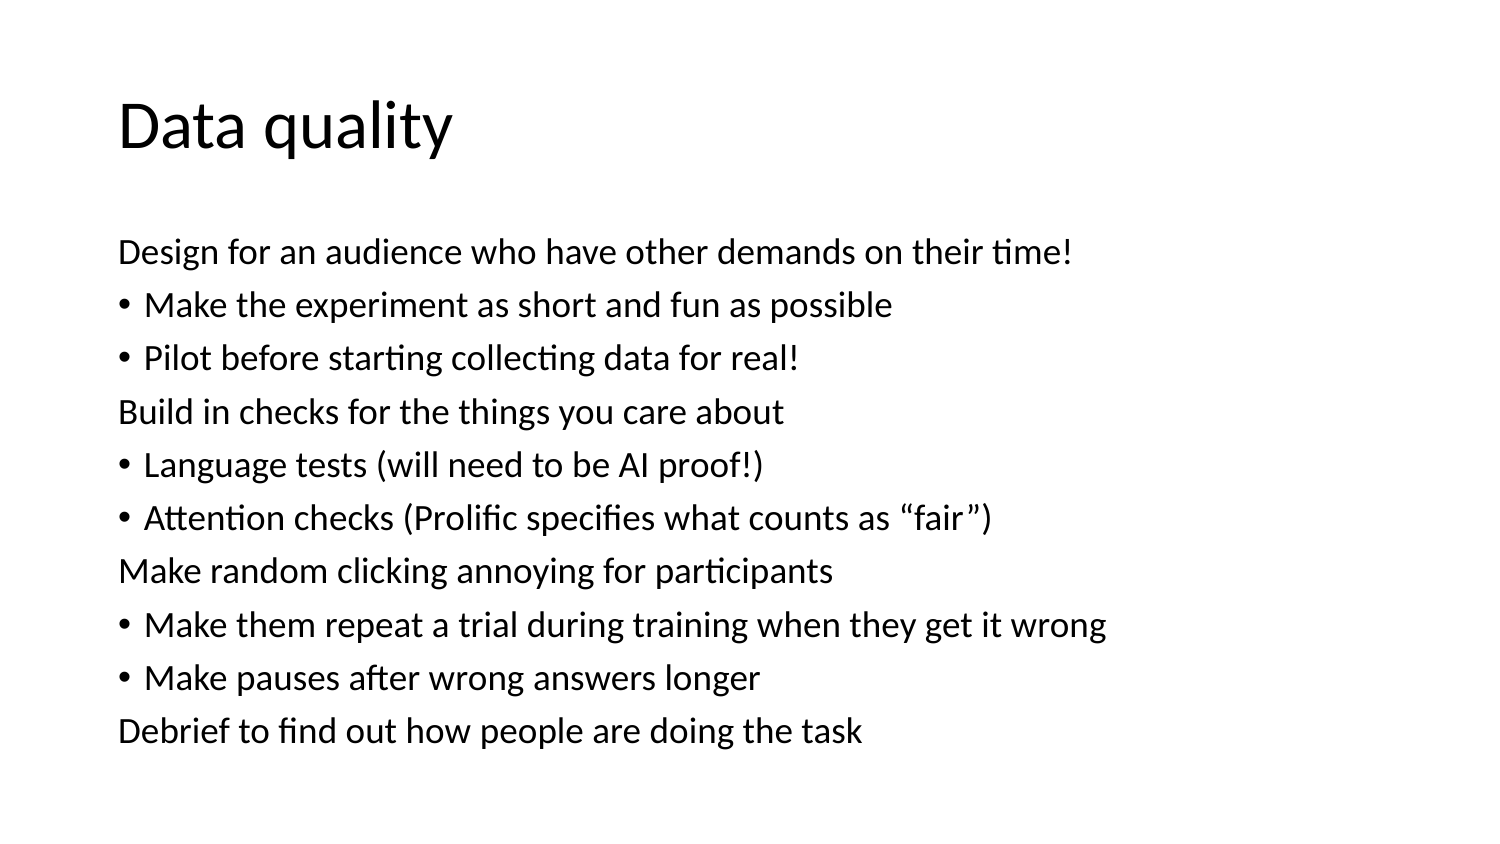

# Data quality
Design for an audience who have other demands on their time!
Make the experiment as short and fun as possible
Pilot before starting collecting data for real!
Build in checks for the things you care about
Language tests (will need to be AI proof!)
Attention checks (Prolific specifies what counts as “fair”)
Make random clicking annoying for participants
Make them repeat a trial during training when they get it wrong
Make pauses after wrong answers longer
Debrief to find out how people are doing the task